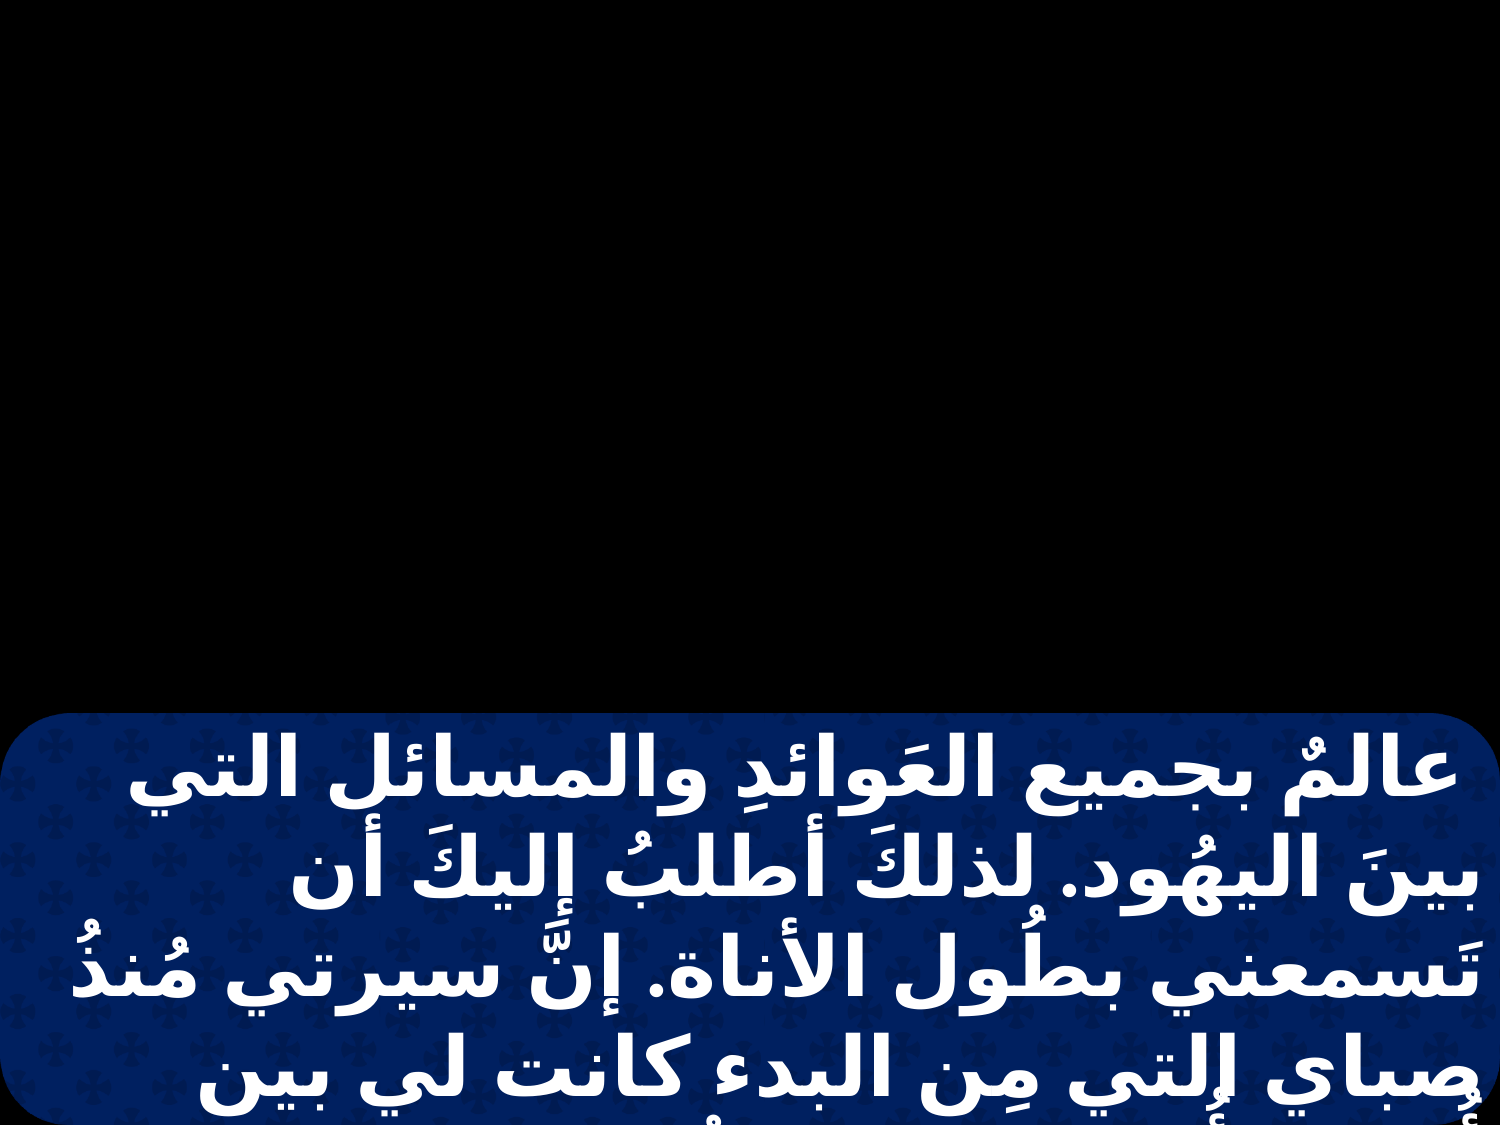

عالمٌ بجميع العَوائدِ والمسائل التي بينَ اليهُود. لذلكَ أطلبُ إليكَ أن تَسمعني بطُول الأناة. إنَّ سيرتي مُنذُ صباي التي مِن البدء كانت لي بين أُمَّتي بأُورُشليمَ يَعرفُها جميعُ اليهُود،